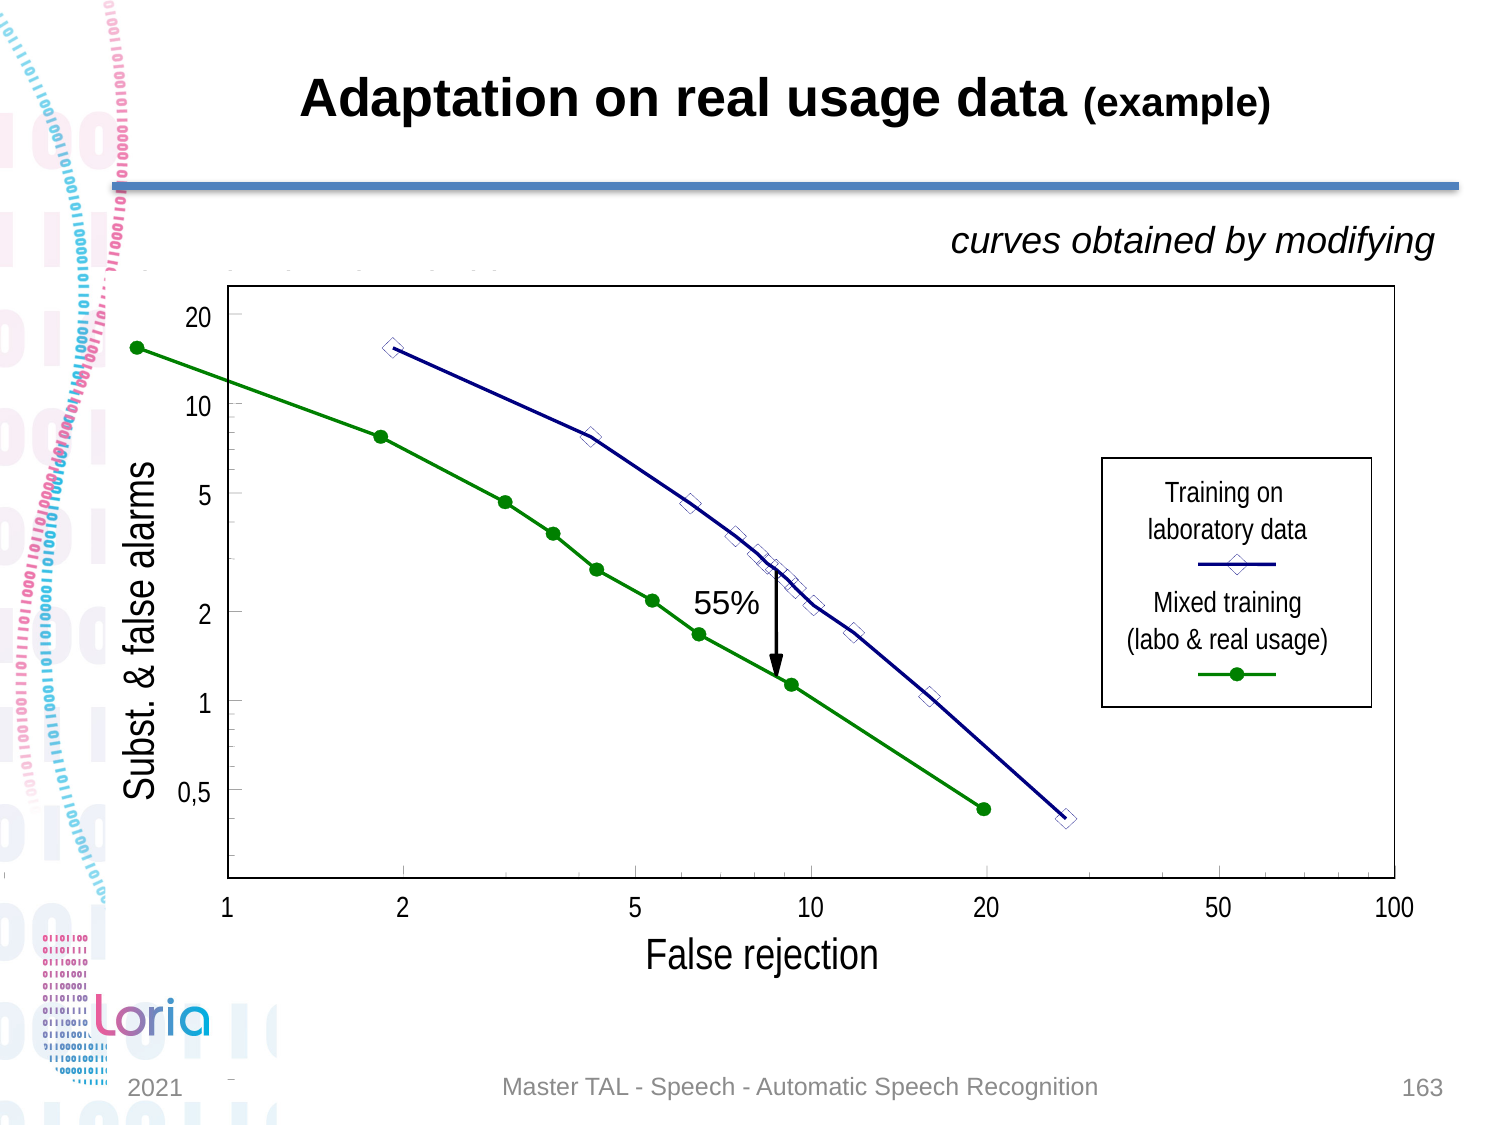

# Adaptation on real usage data (example)
					       curves obtained by modifying the rejection threshold

20

10

Training on
5

laboratory data

55%
Mixed training

2

Subst. & false alarms

(labo & real usage)

1

0,5

1
2
5
10
20
50
100
False rejection

Master TAL - Speech - Automatic Speech Recognition
2021
163